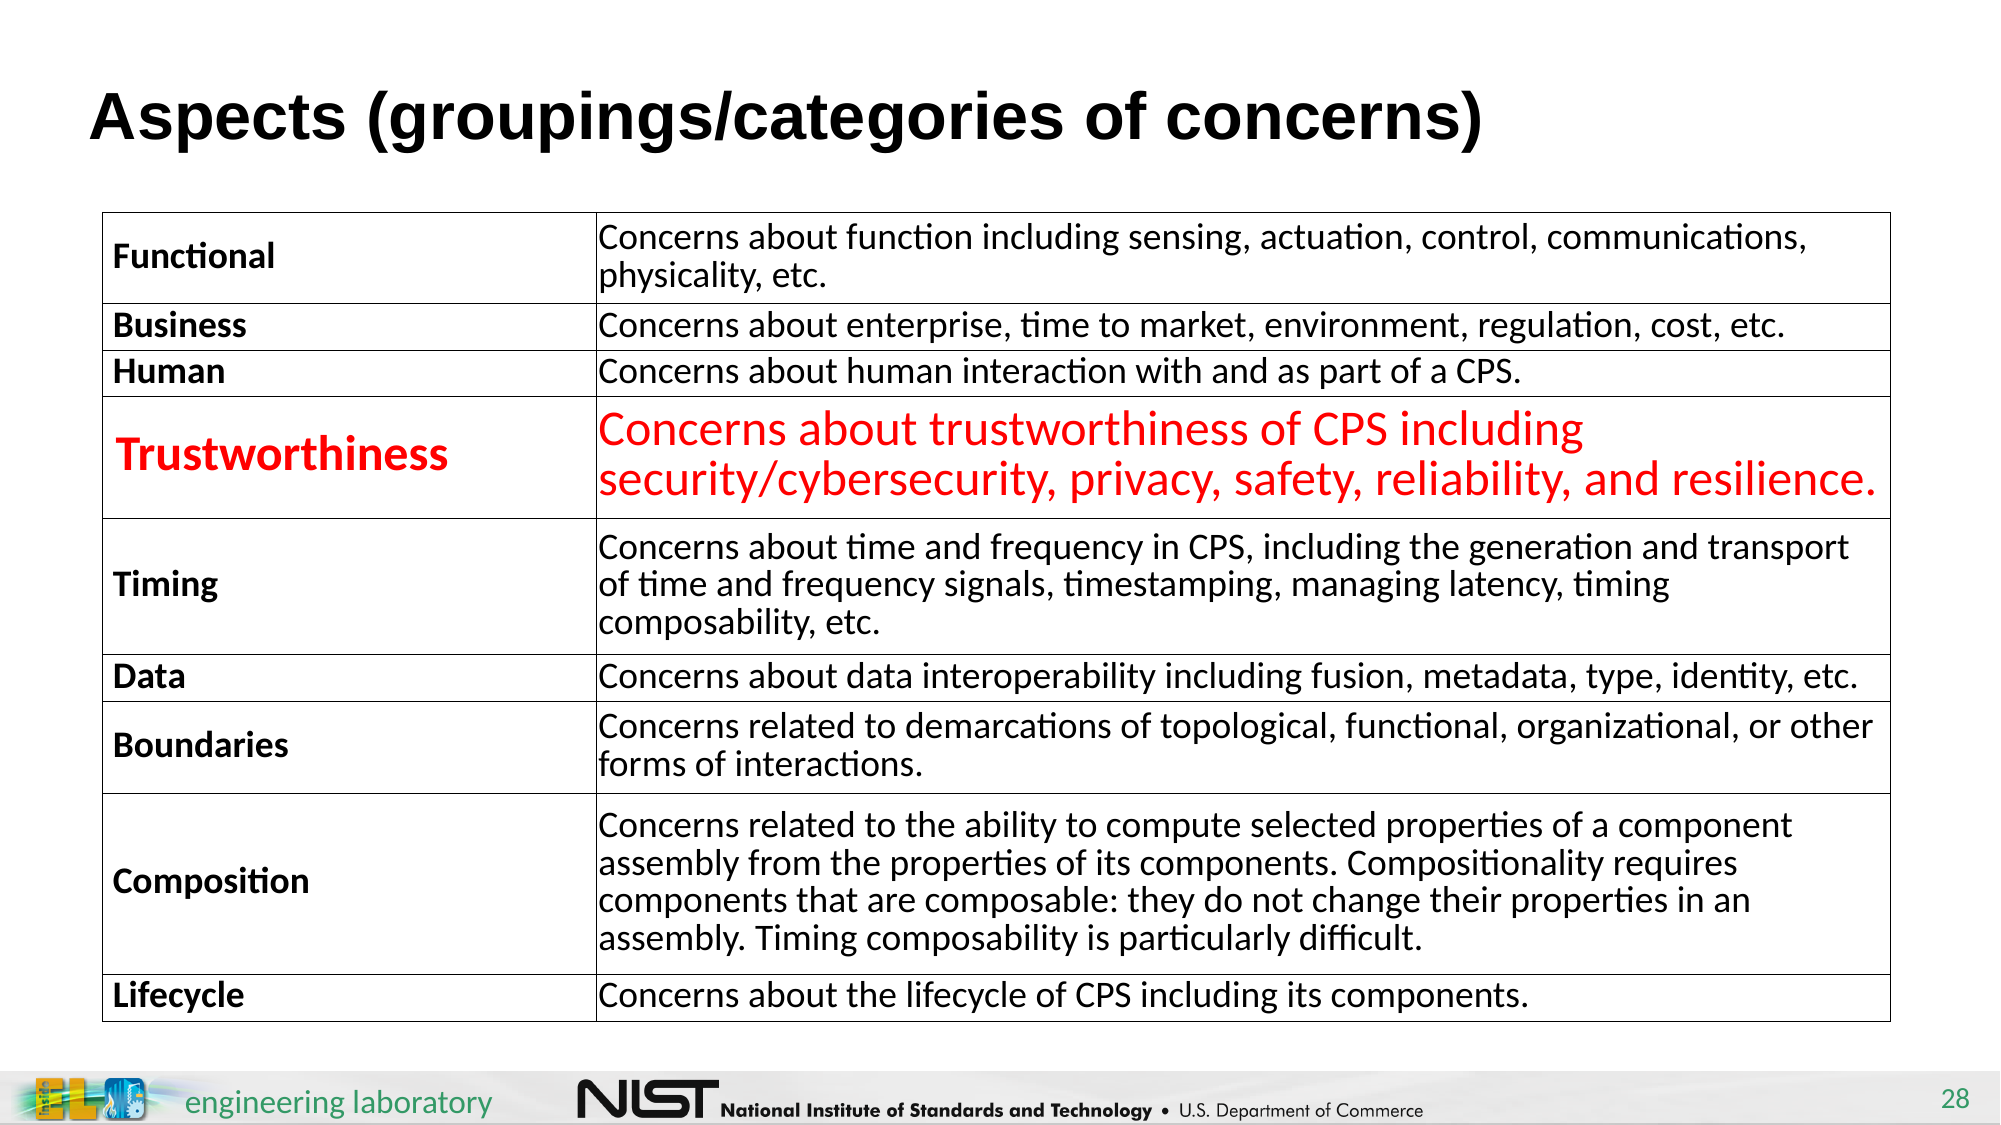

# Aspects (groupings/categories of concerns)
| Functional | Concerns about function including sensing, actuation, control, communications, physicality, etc. |
| --- | --- |
| Business | Concerns about enterprise, time to market, environment, regulation, cost, etc. |
| Human | Concerns about human interaction with and as part of a CPS. |
| Trustworthiness | Concerns about trustworthiness of CPS including security/cybersecurity, privacy, safety, reliability, and resilience. |
| Timing | Concerns about time and frequency in CPS, including the generation and transport of time and frequency signals, timestamping, managing latency, timing composability, etc. |
| Data | Concerns about data interoperability including fusion, metadata, type, identity, etc. |
| Boundaries | Concerns related to demarcations of topological, functional, organizational, or other forms of interactions. |
| Composition | Concerns related to the ability to compute selected properties of a component assembly from the properties of its components. Compositionality requires components that are composable: they do not change their properties in an assembly. Timing composability is particularly difficult. |
| Lifecycle | Concerns about the lifecycle of CPS including its components. |
28